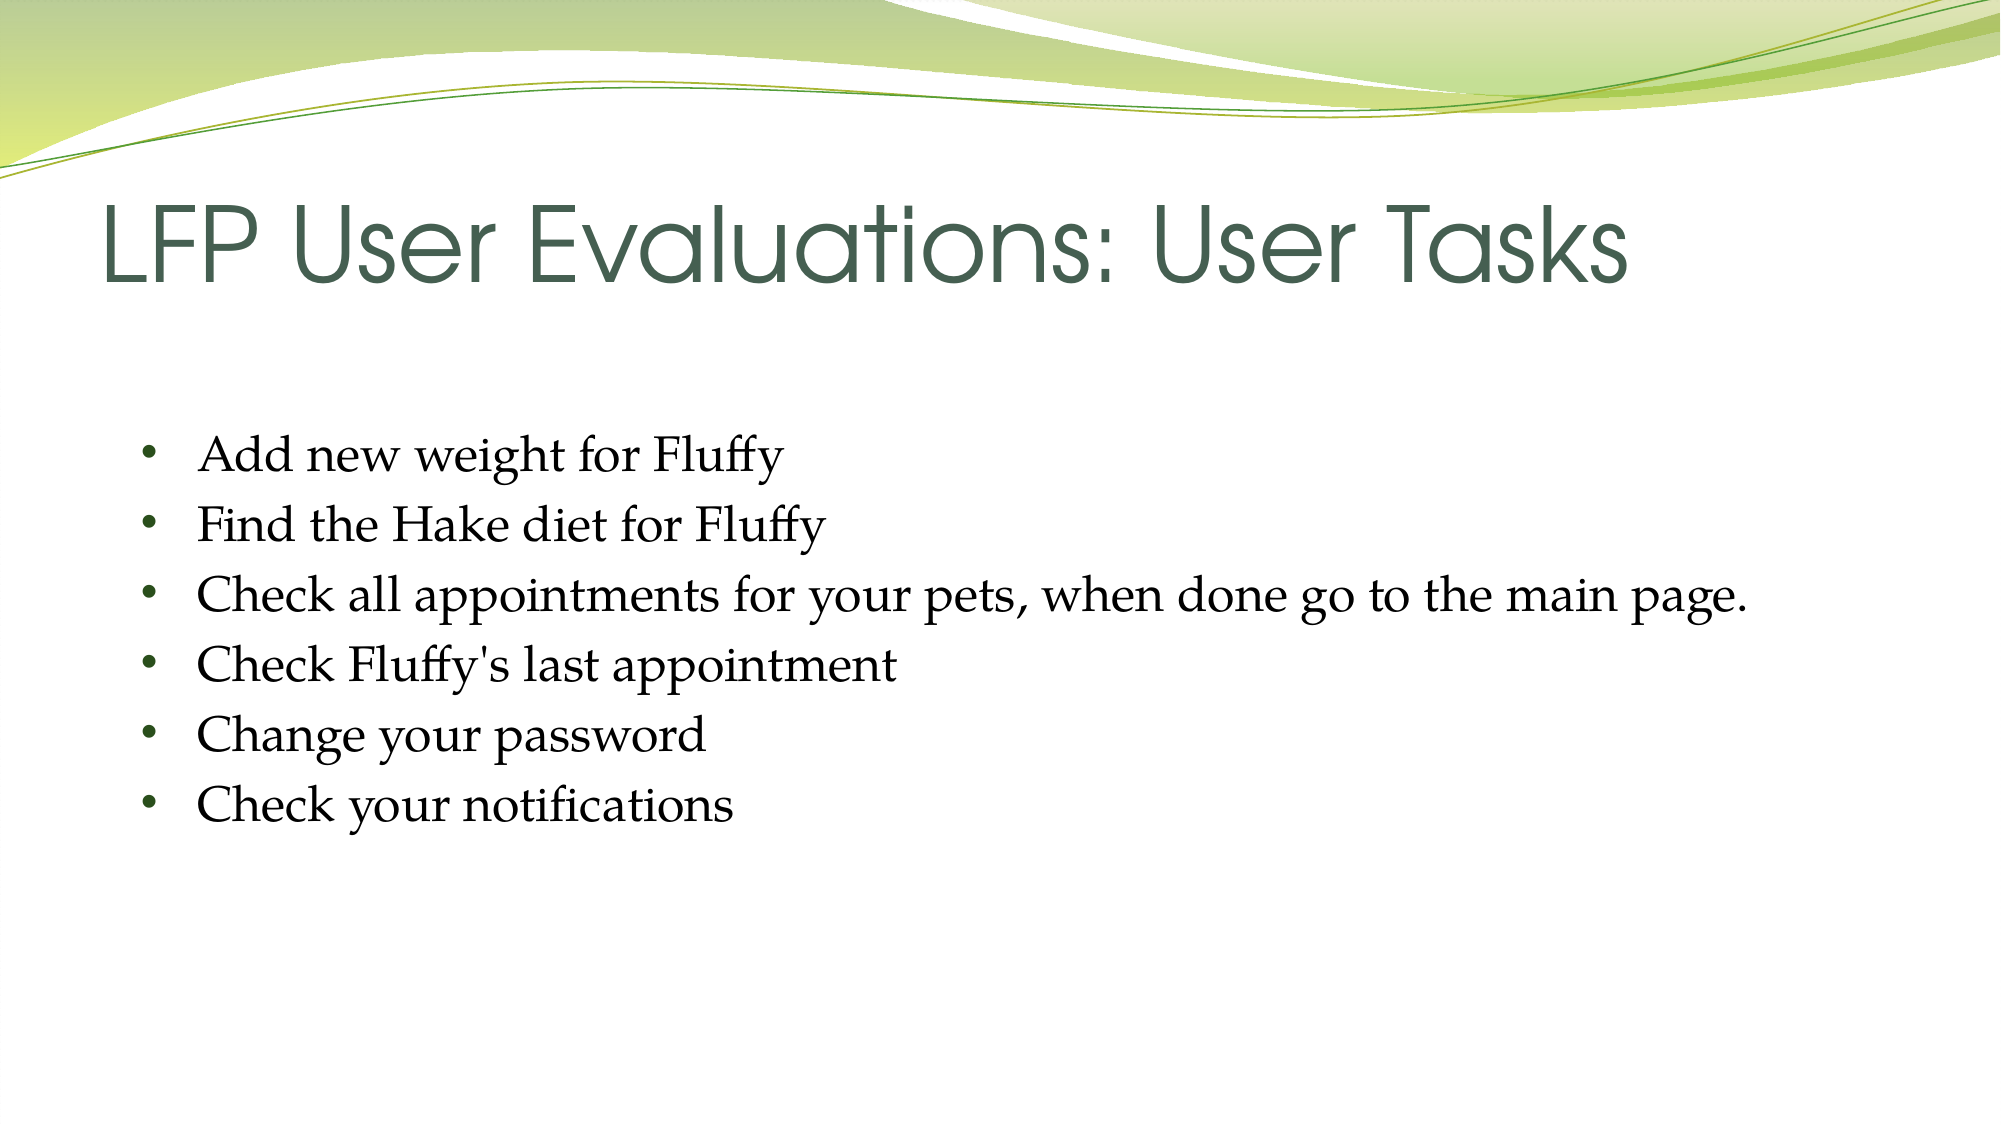

# LFP User Evaluations: User Tasks
Add new weight for Fluffy
Find the Hake diet for Fluffy
Check all appointments for your pets, when done go to the main page.
Check Fluffy's last appointment
Change your password
Check your notifications